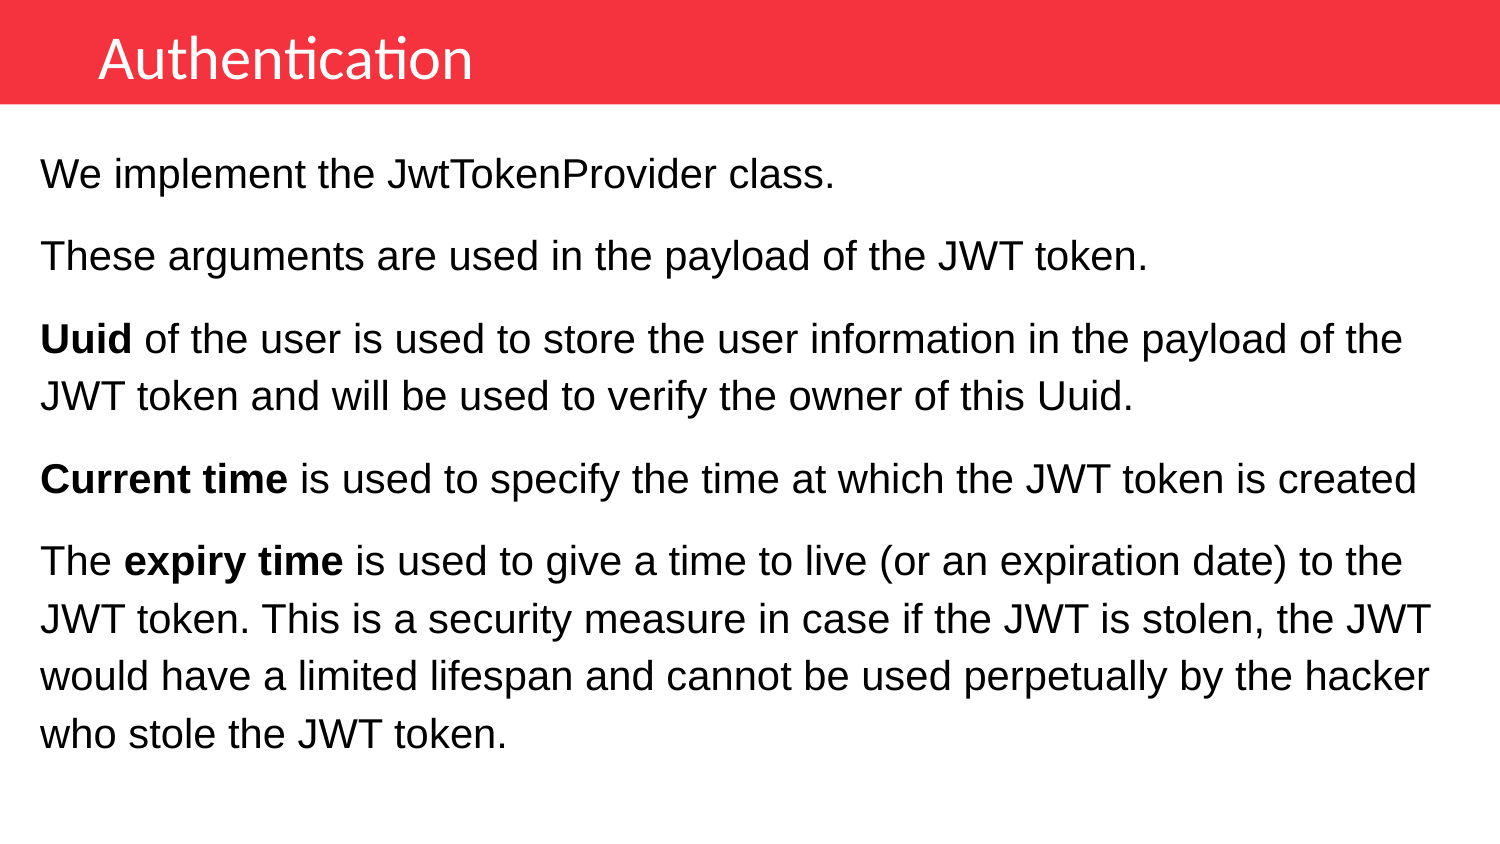

Authentication

We implement the JwtTokenProvider class.
These arguments are used in the payload of the JWT token.
Uuid of the user is used to store the user information in the payload of the JWT token and will be used to verify the owner of this Uuid.
Current time is used to specify the time at which the JWT token is created
The expiry time is used to give a time to live (or an expiration date) to the JWT token. This is a security measure in case if the JWT is stolen, the JWT would have a limited lifespan and cannot be used perpetually by the hacker who stole the JWT token.